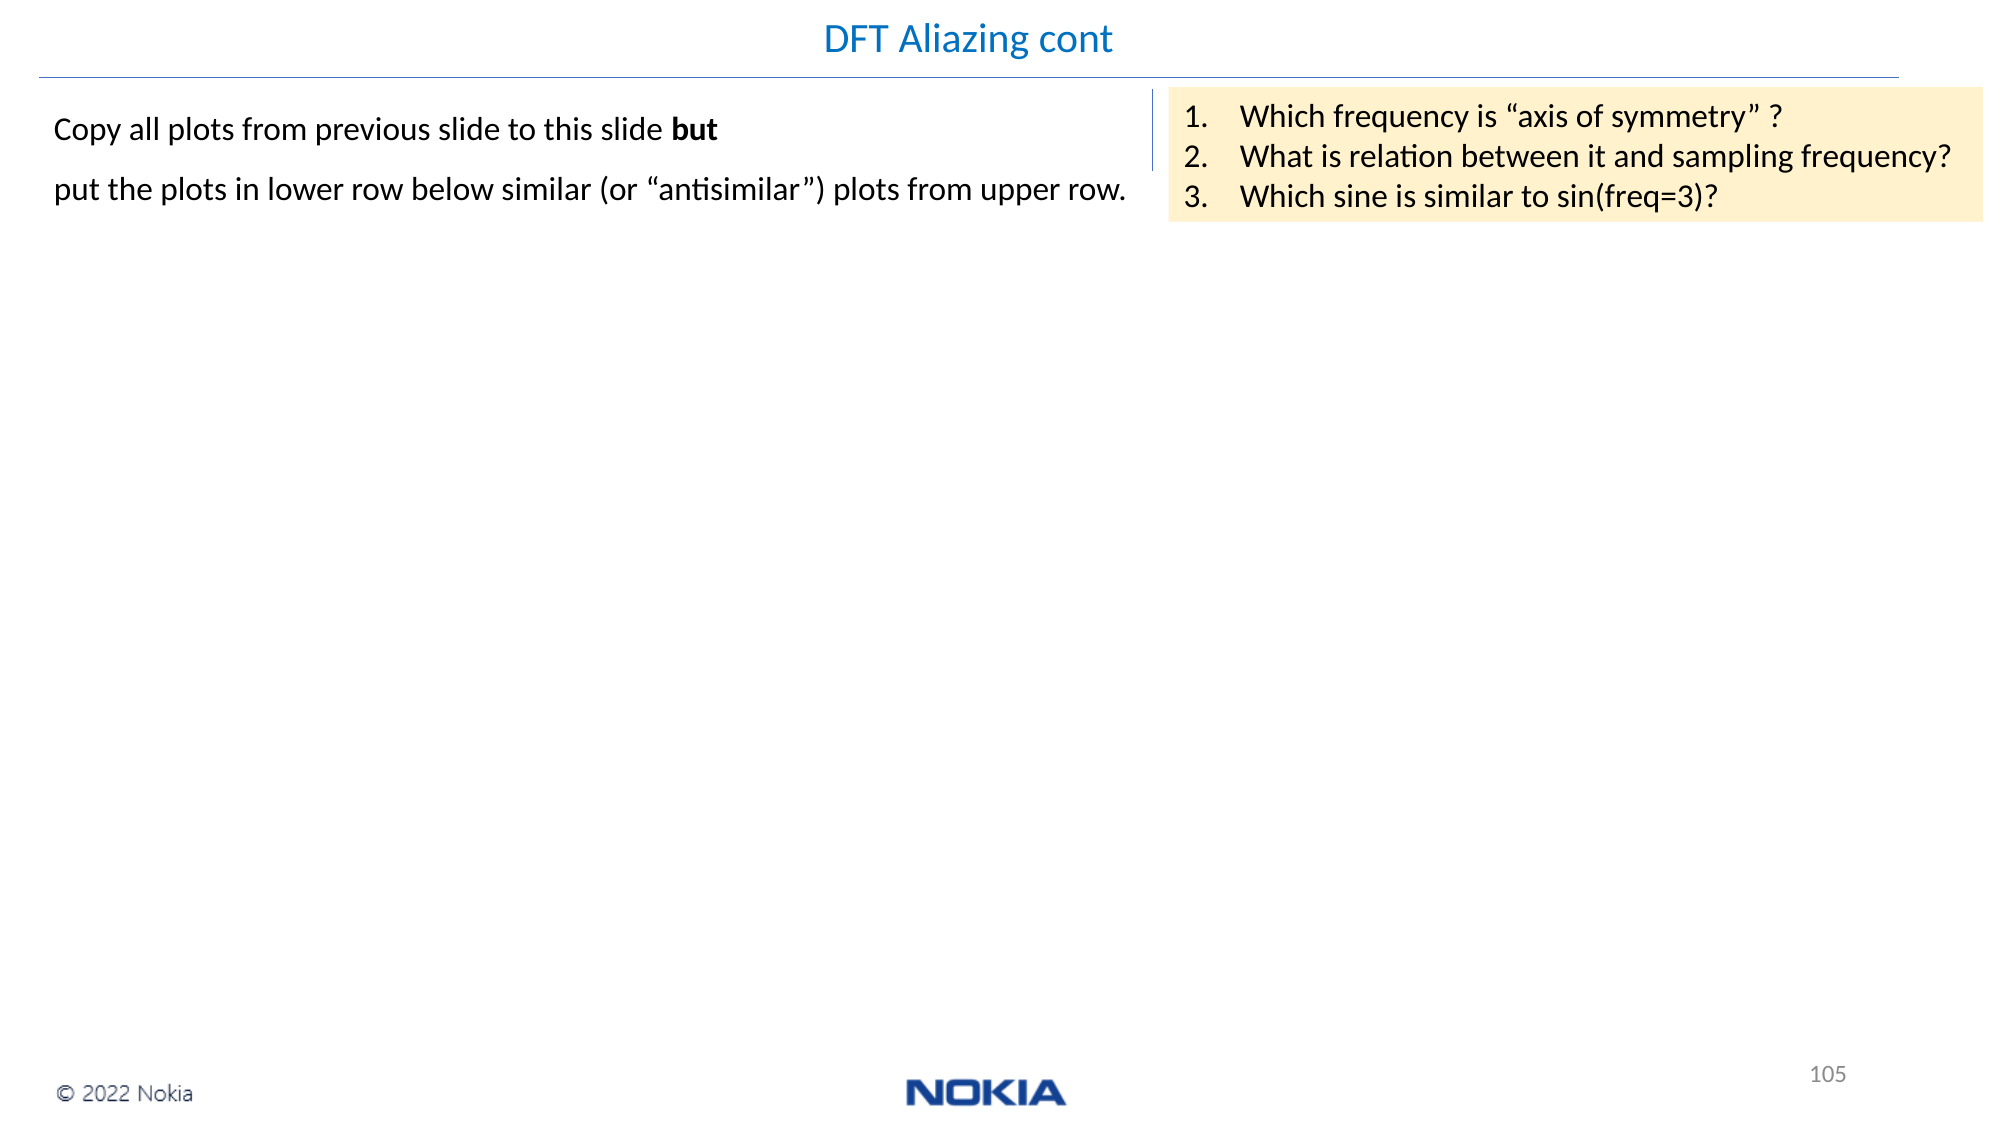

DFT Aliazing cont
Copy all plots from previous slide to this slide but
put the plots in lower row below similar (or “antisimilar”) plots from upper row.
Which frequency is “axis of symmetry” ?
What is relation between it and sampling frequency?
Which sine is similar to sin(freq=3)?
105